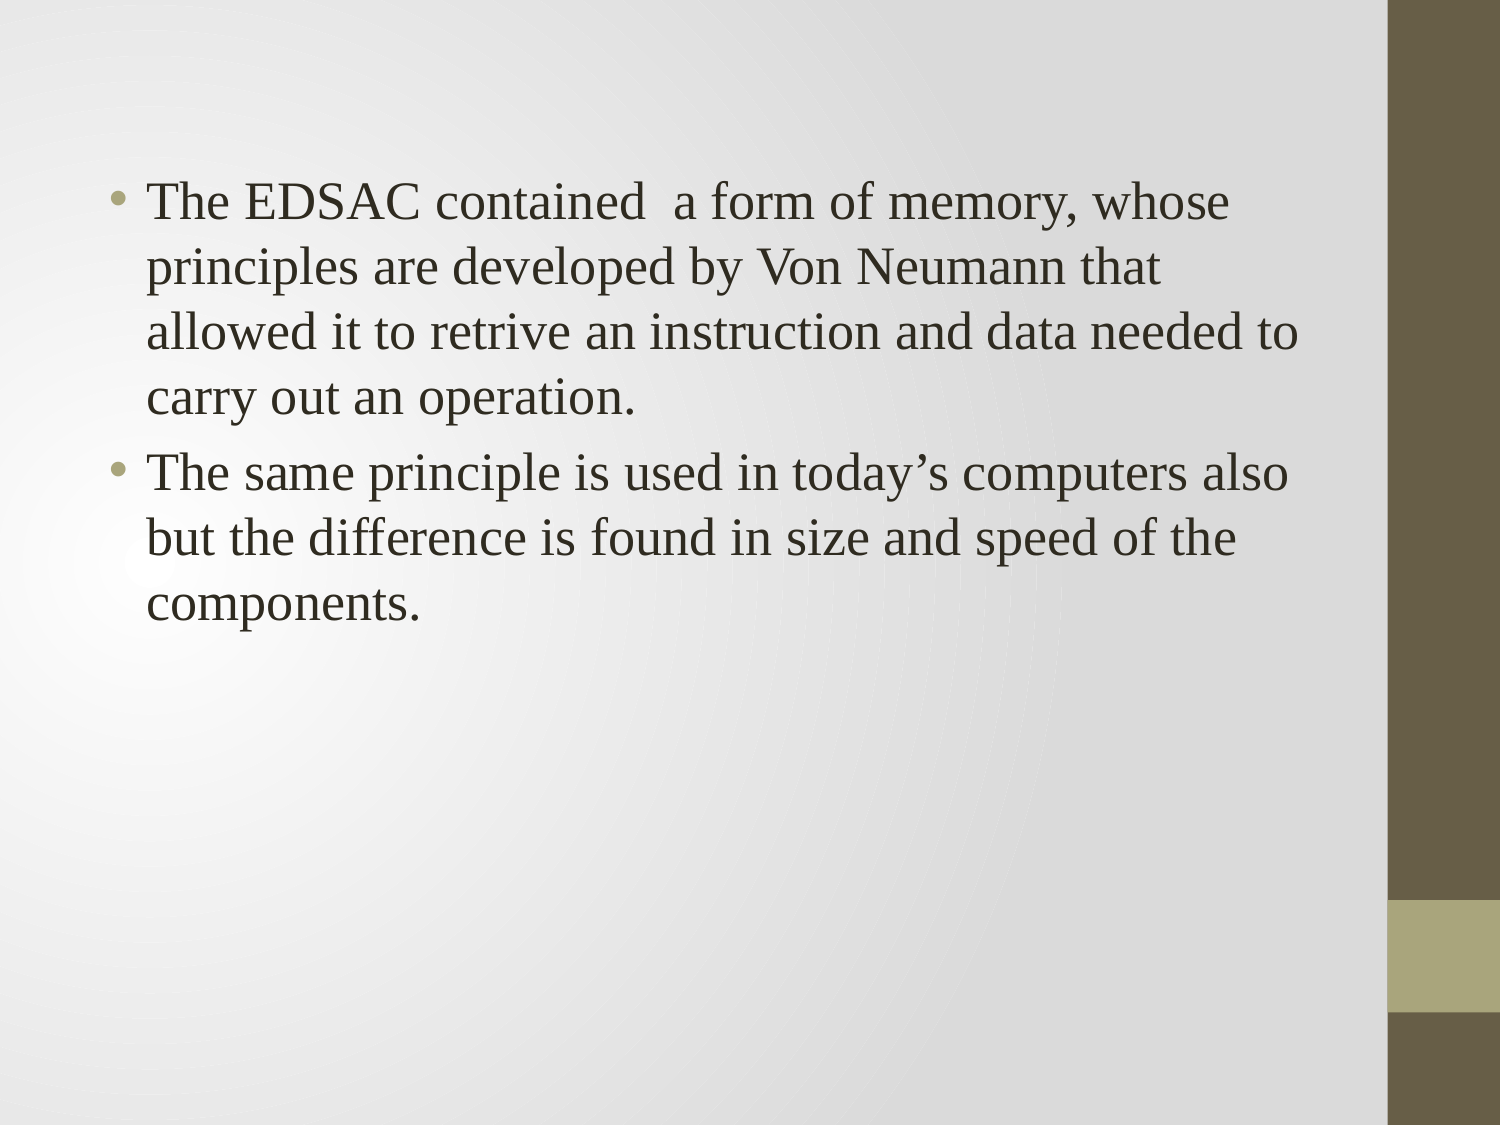

The EDSAC contained  a form of memory, whose principles are developed by Von Neumann that allowed it to retrive an instruction and data needed to carry out an operation.
The same principle is used in today’s computers also but the difference is found in size and speed of the components.